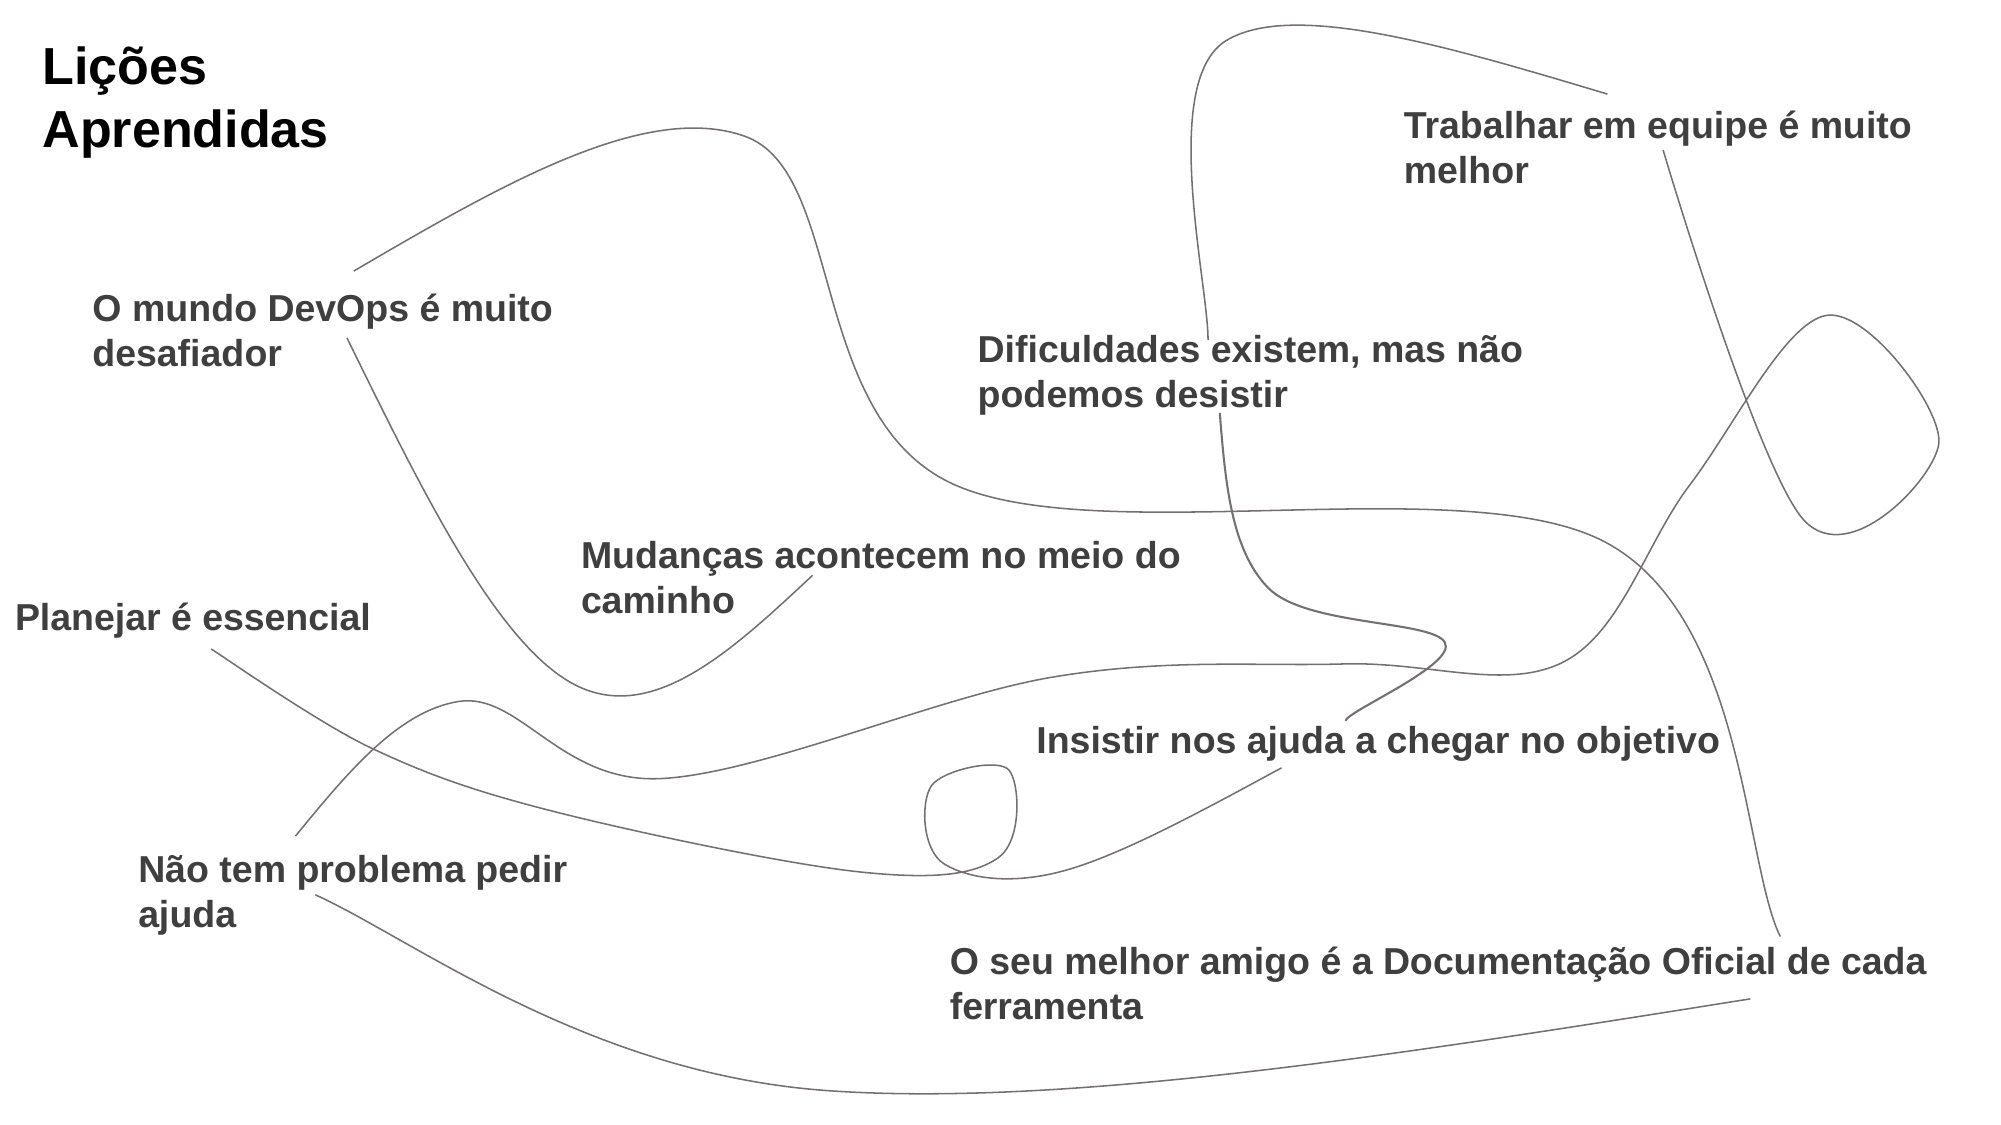

Lições Aprendidas
Trabalhar em equipe é muito melhor

O mundo DevOps é muito desafiador
Dificuldades existem, mas não podemos desistir

Mudanças acontecem no meio do caminho
Planejar é essencial

Insistir nos ajuda a chegar no objetivo
Não tem problema pedir ajuda

O seu melhor amigo é a Documentação Oficial de cada ferramenta